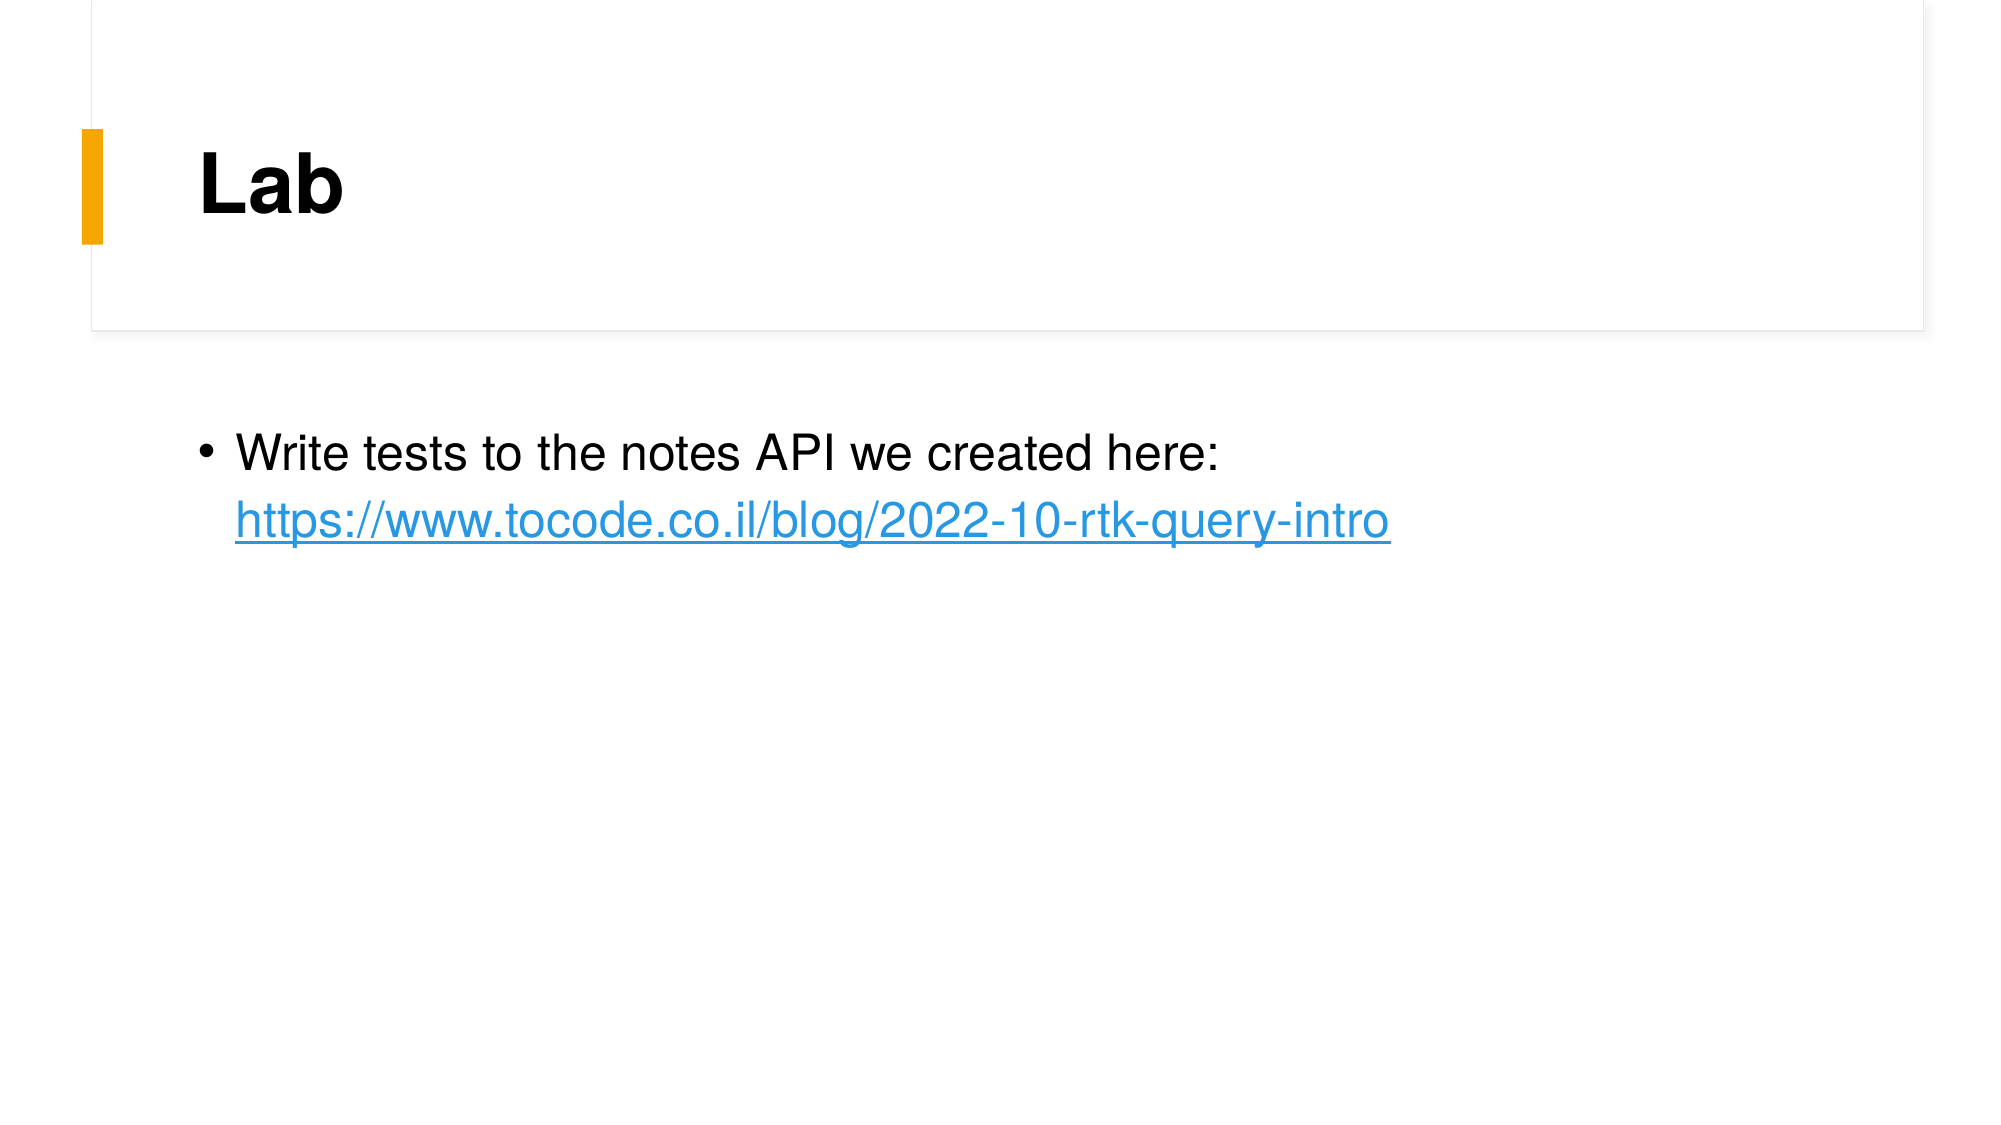

# Lab
Write tests to the notes API we created here:
https://www.tocode.co.il/blog/2022-10-rtk-query-intro